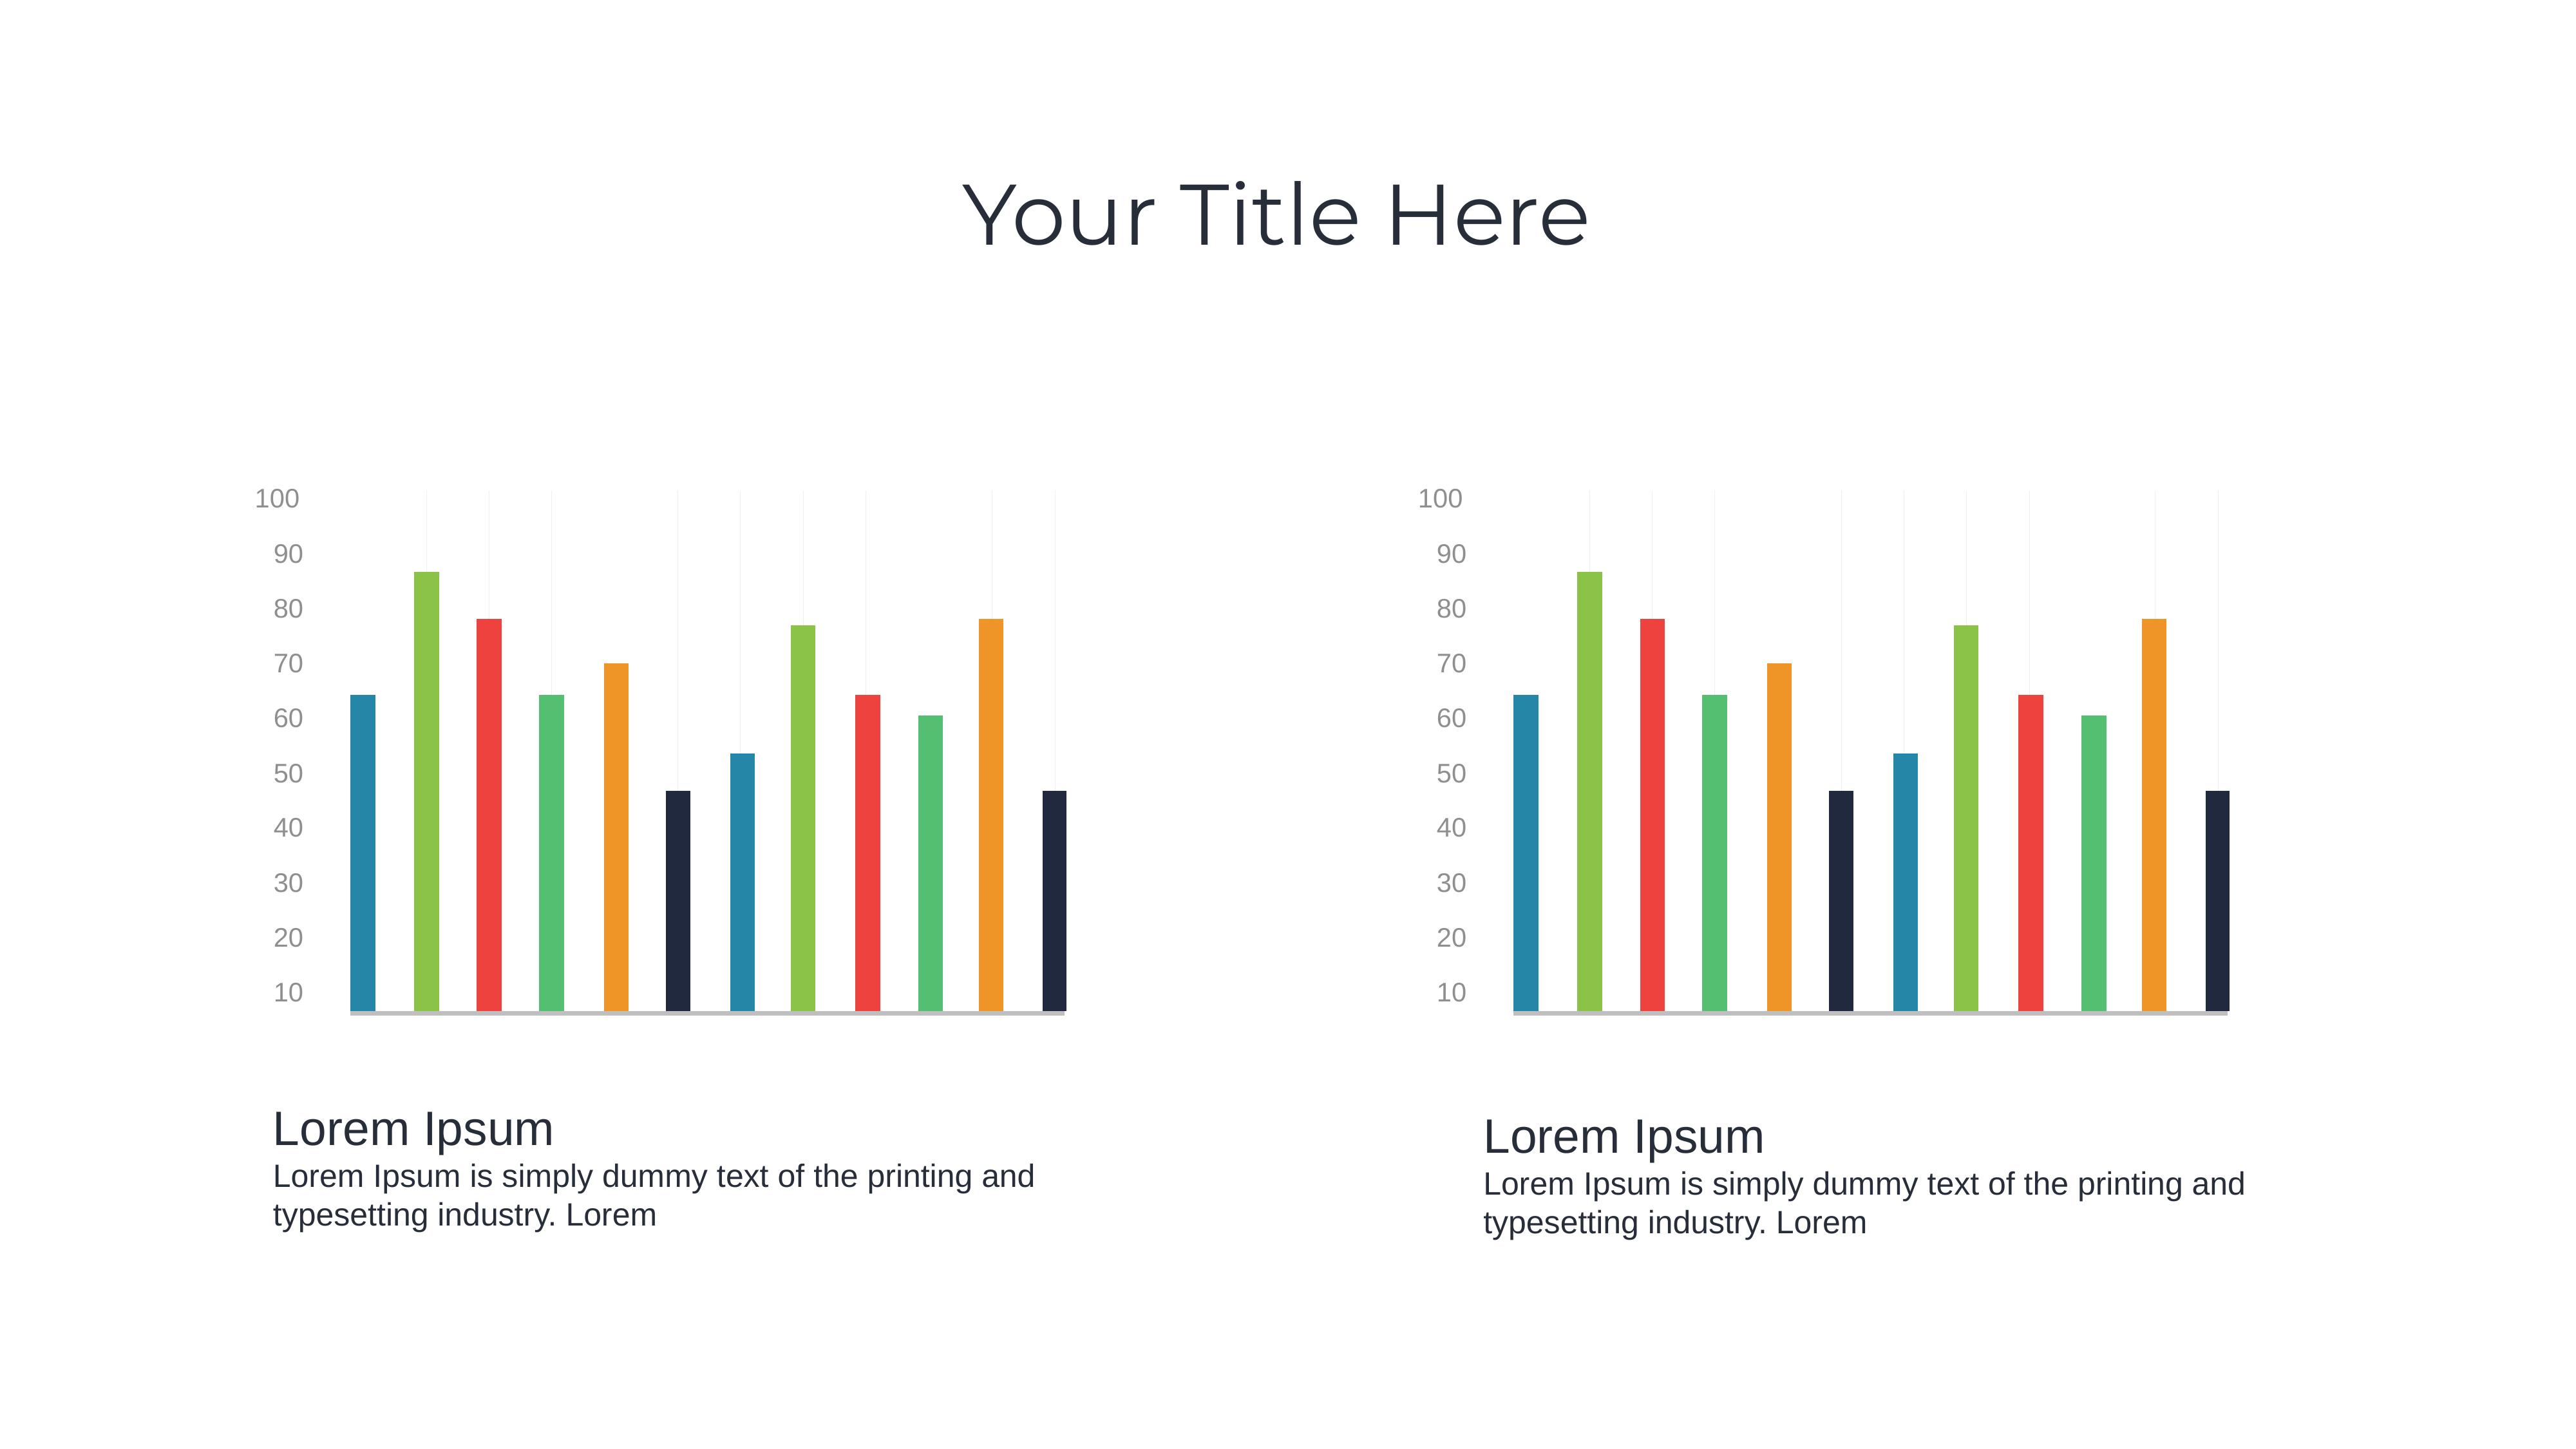

# Your Title Here
100
100

90
90

80
80

70
70

60
60

50
50

40
40
30
30
20
20
10
10

Lorem Ipsum
Lorem Ipsum is simply dummy text of the printing and typesetting industry. Lorem
Lorem Ipsum
Lorem Ipsum is simply dummy text of the printing and typesetting industry. Lorem